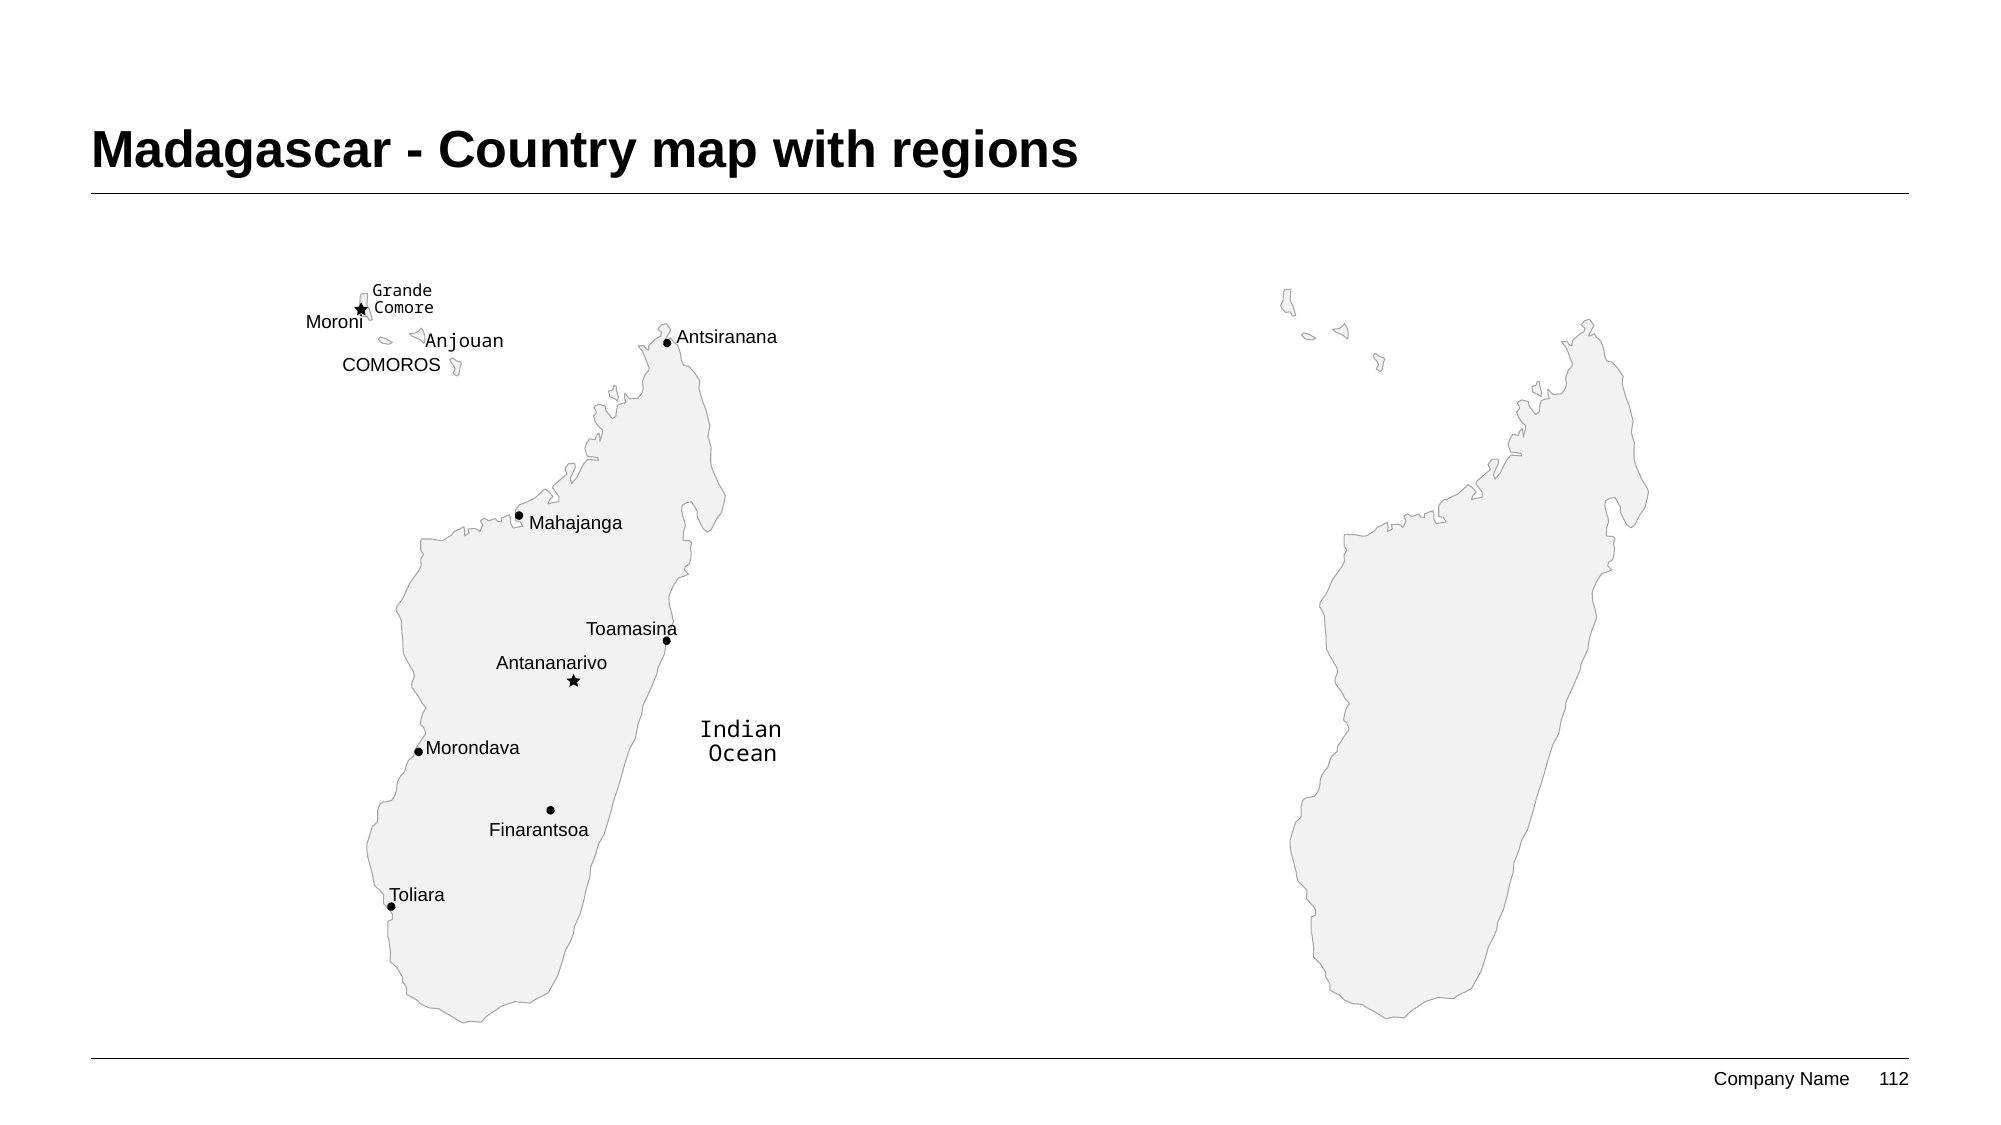

# Madagascar - Country map with regions
Grande

Comore

Moroni
Antsiranana
Anjouan

COMOROS
Mahajanga

Toamasina

Antananarivo

Indian
Morondava
Ocean

Finarantsoa
Toliara